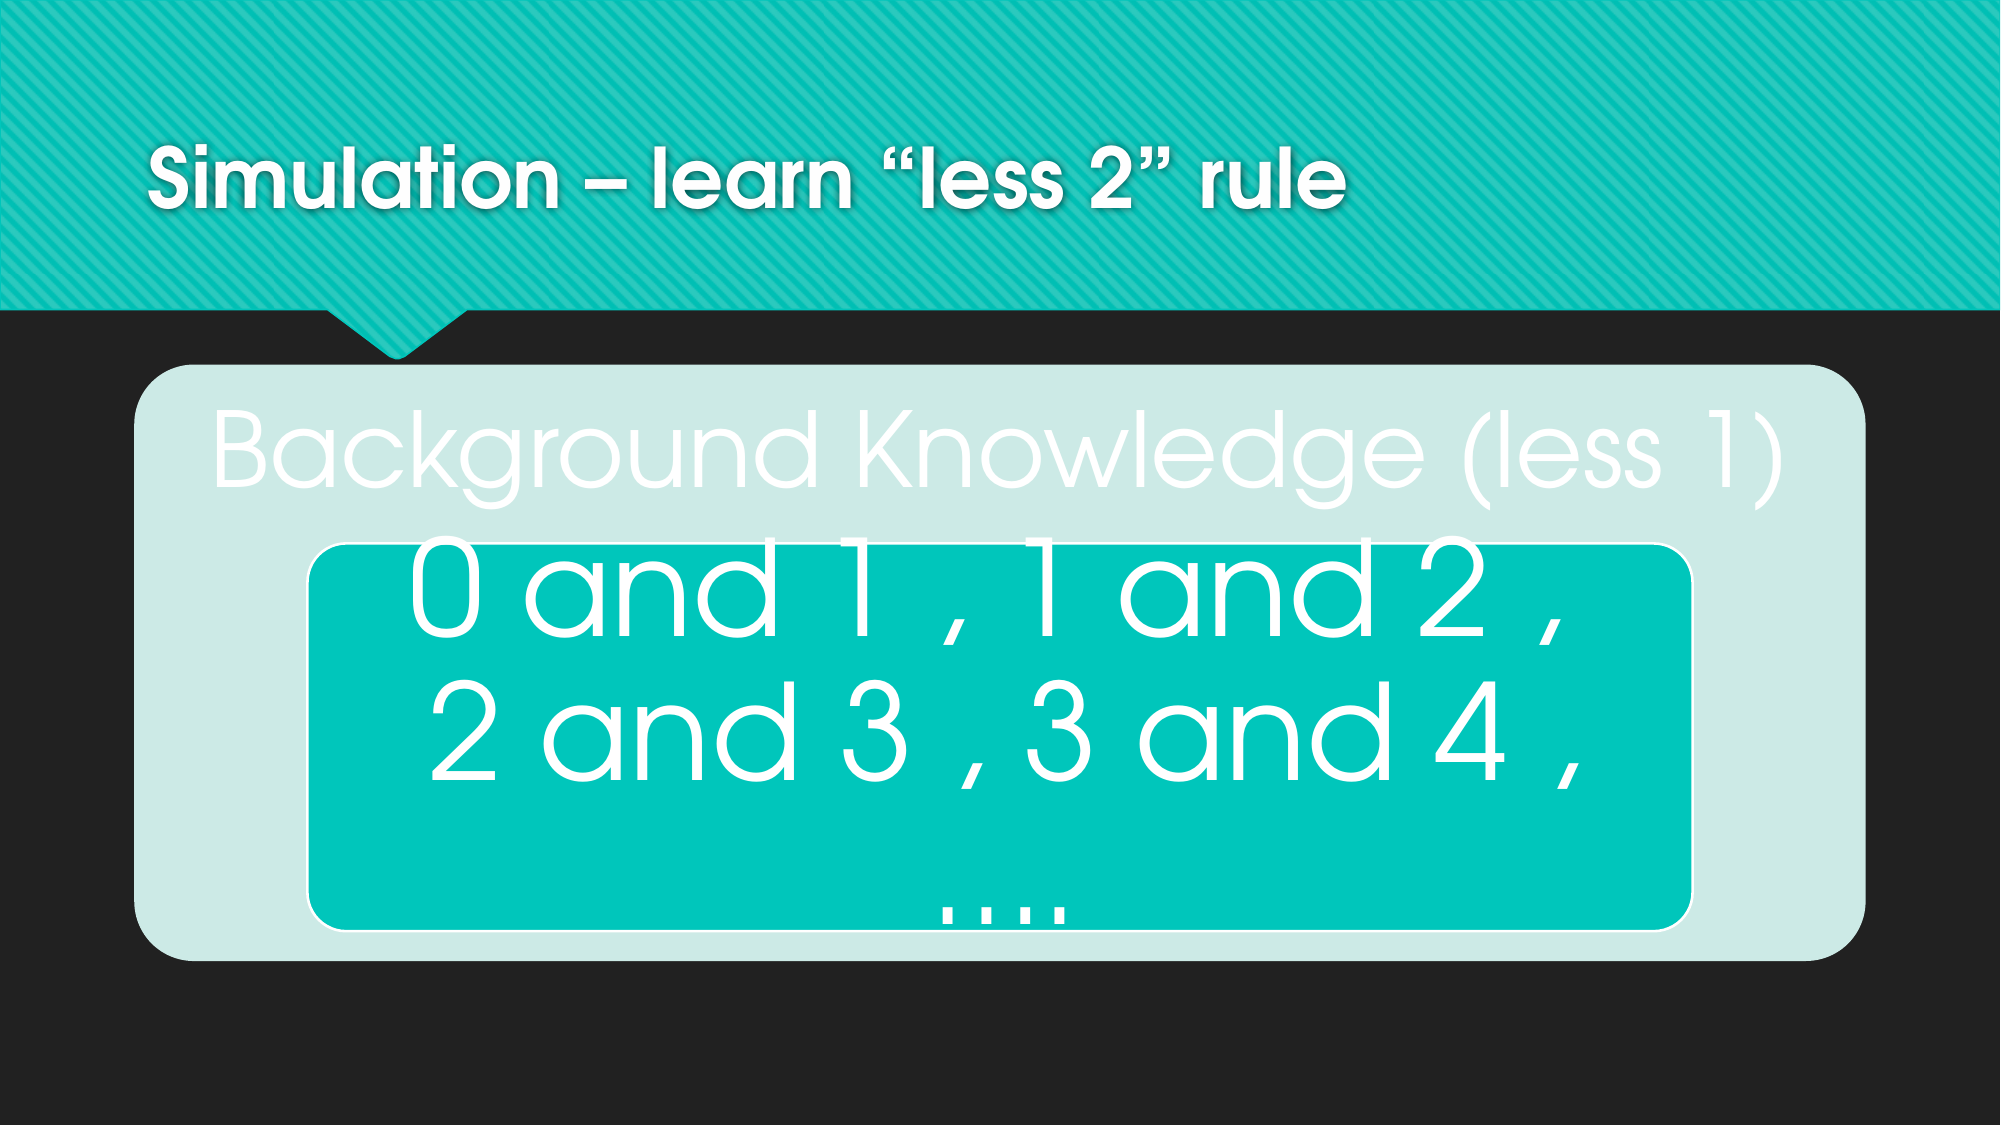

# Simulation – learn “less 2” rule
Background Knowledge (less 1)
0 and 1 , 1 and 2 ,  2 and 3 , 3 and 4 , ….